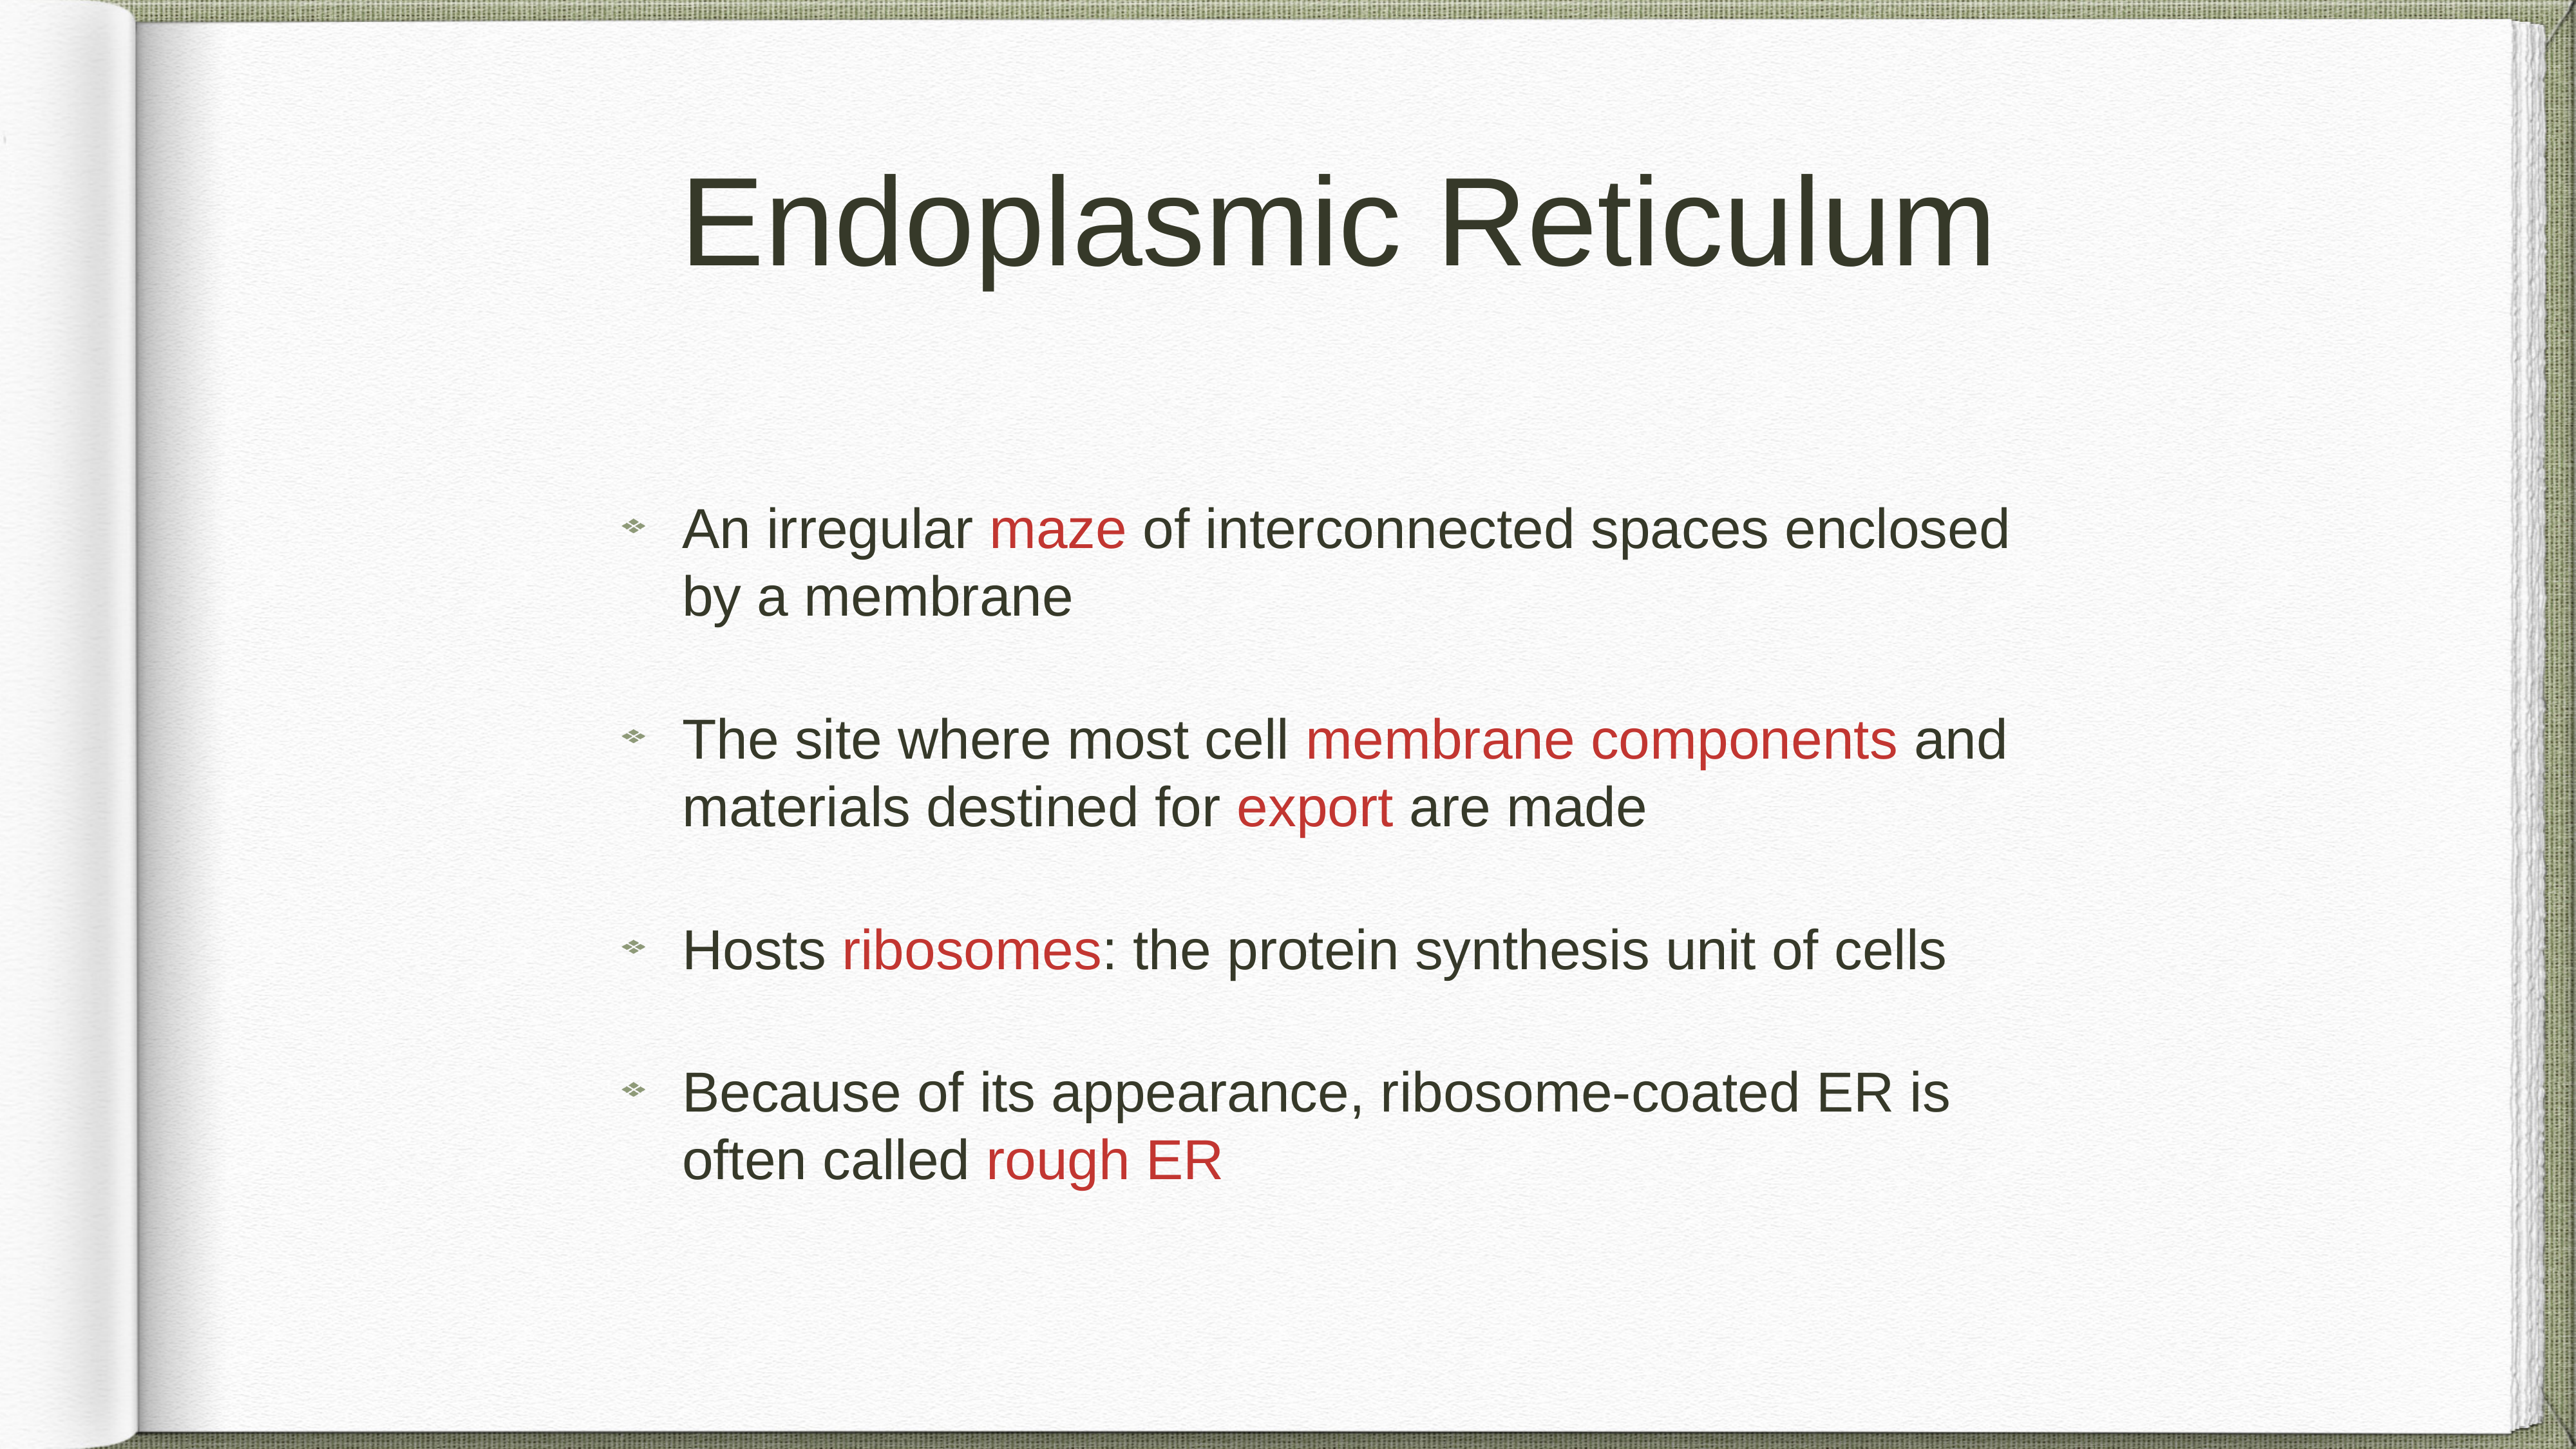

# Endoplasmic Reticulum
An irregular maze of interconnected spaces enclosed by a membrane
The site where most cell membrane components and materials destined for export are made
Hosts ribosomes: the protein synthesis unit of cells
Because of its appearance, ribosome-coated ER is often called rough ER